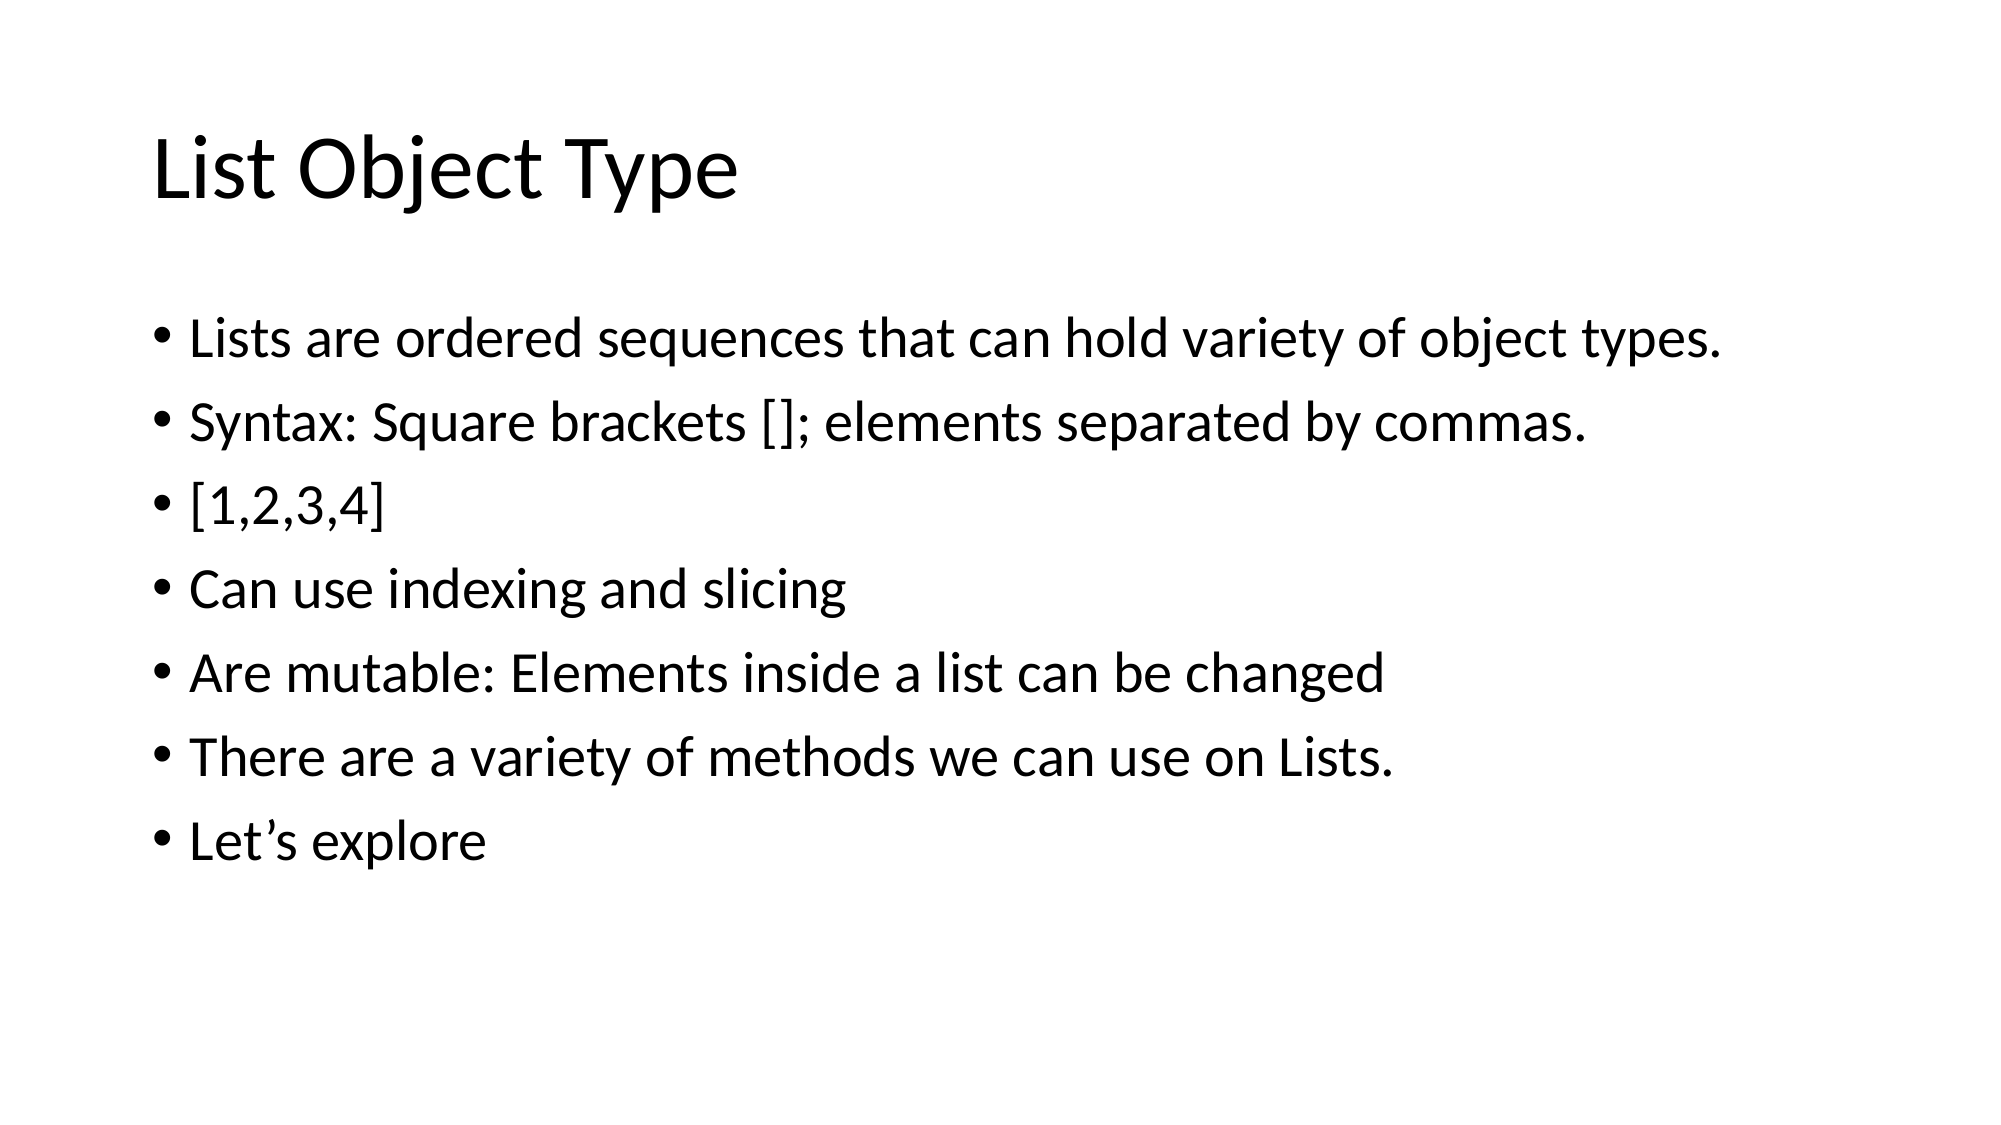

# List Object Type
Lists are ordered sequences that can hold variety of object types.
Syntax: Square brackets []; elements separated by commas.
[1,2,3,4]
Can use indexing and slicing
Are mutable: Elements inside a list can be changed
There are a variety of methods we can use on Lists.
Let’s explore